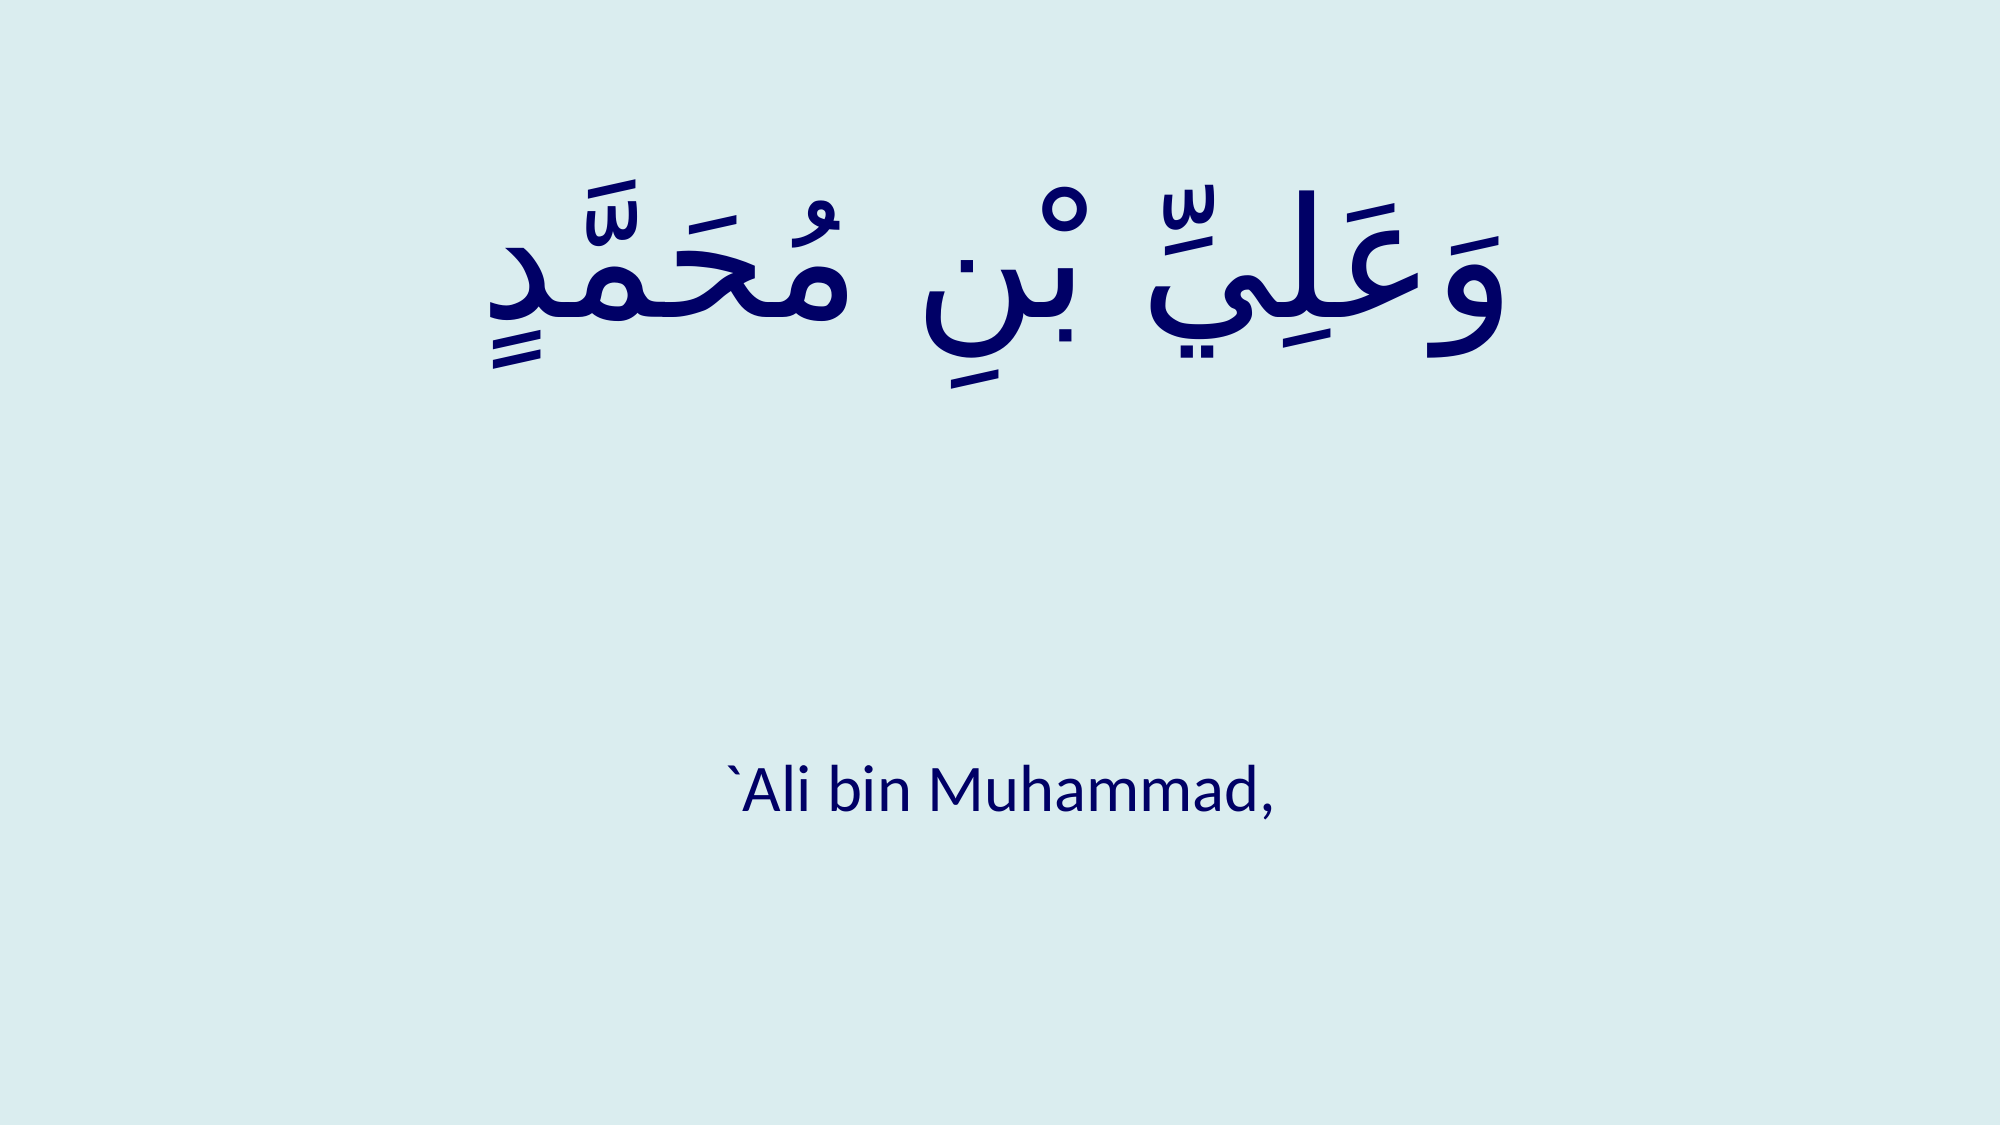

# وَعَلِيِّ بْنِ مُحَمَّدٍ
`Ali bin Muhammad,